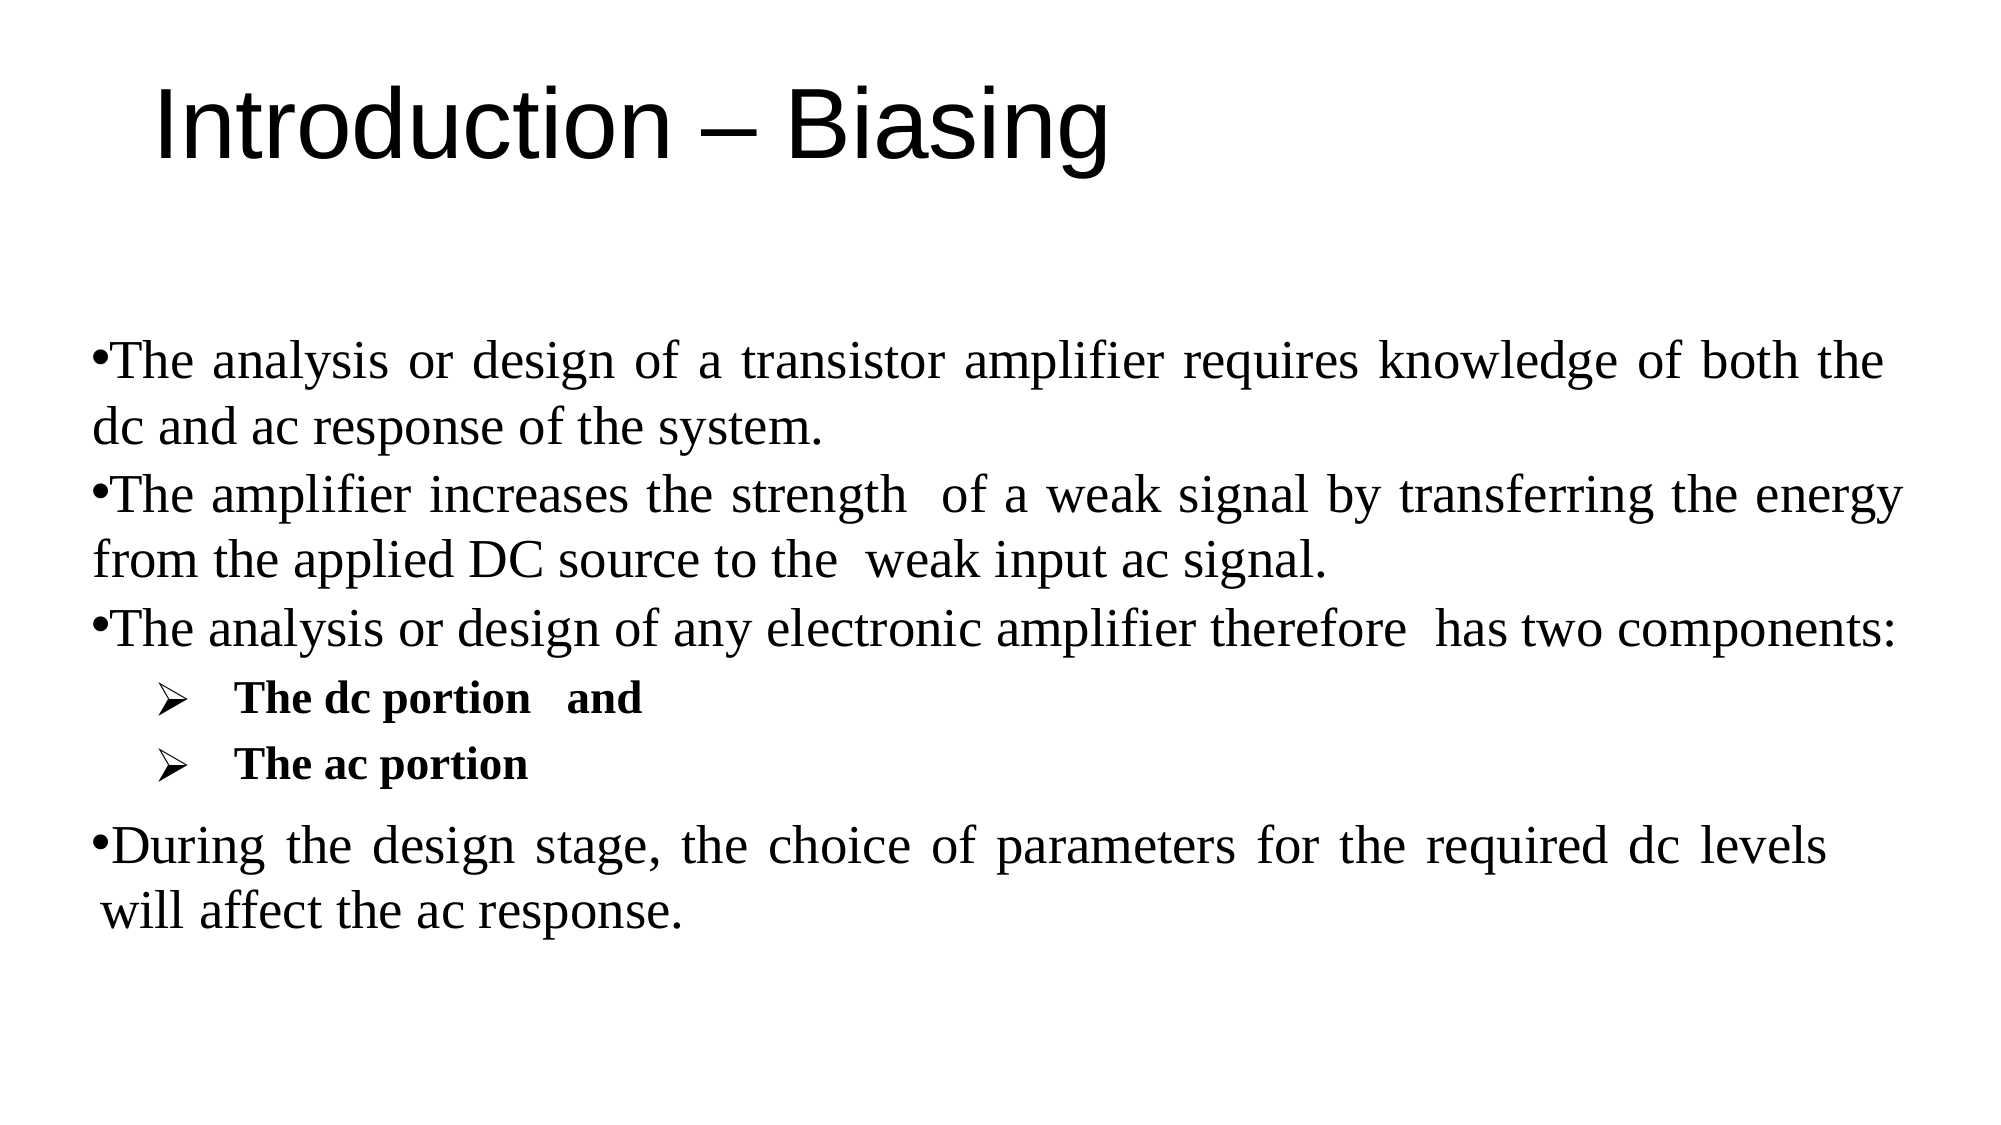

# Introduction – Biasing
The analysis or design of a transistor amplifier requires knowledge of both the  dc and ac response of the system.
The amplifier increases the strength  of a weak signal by transferring the energy from the applied DC source to the  weak input ac signal.
The analysis or design of any electronic amplifier therefore  has two components:
The dc portion   and
The ac portion
During the design stage, the choice of parameters for the required dc levels  will affect the ac response.